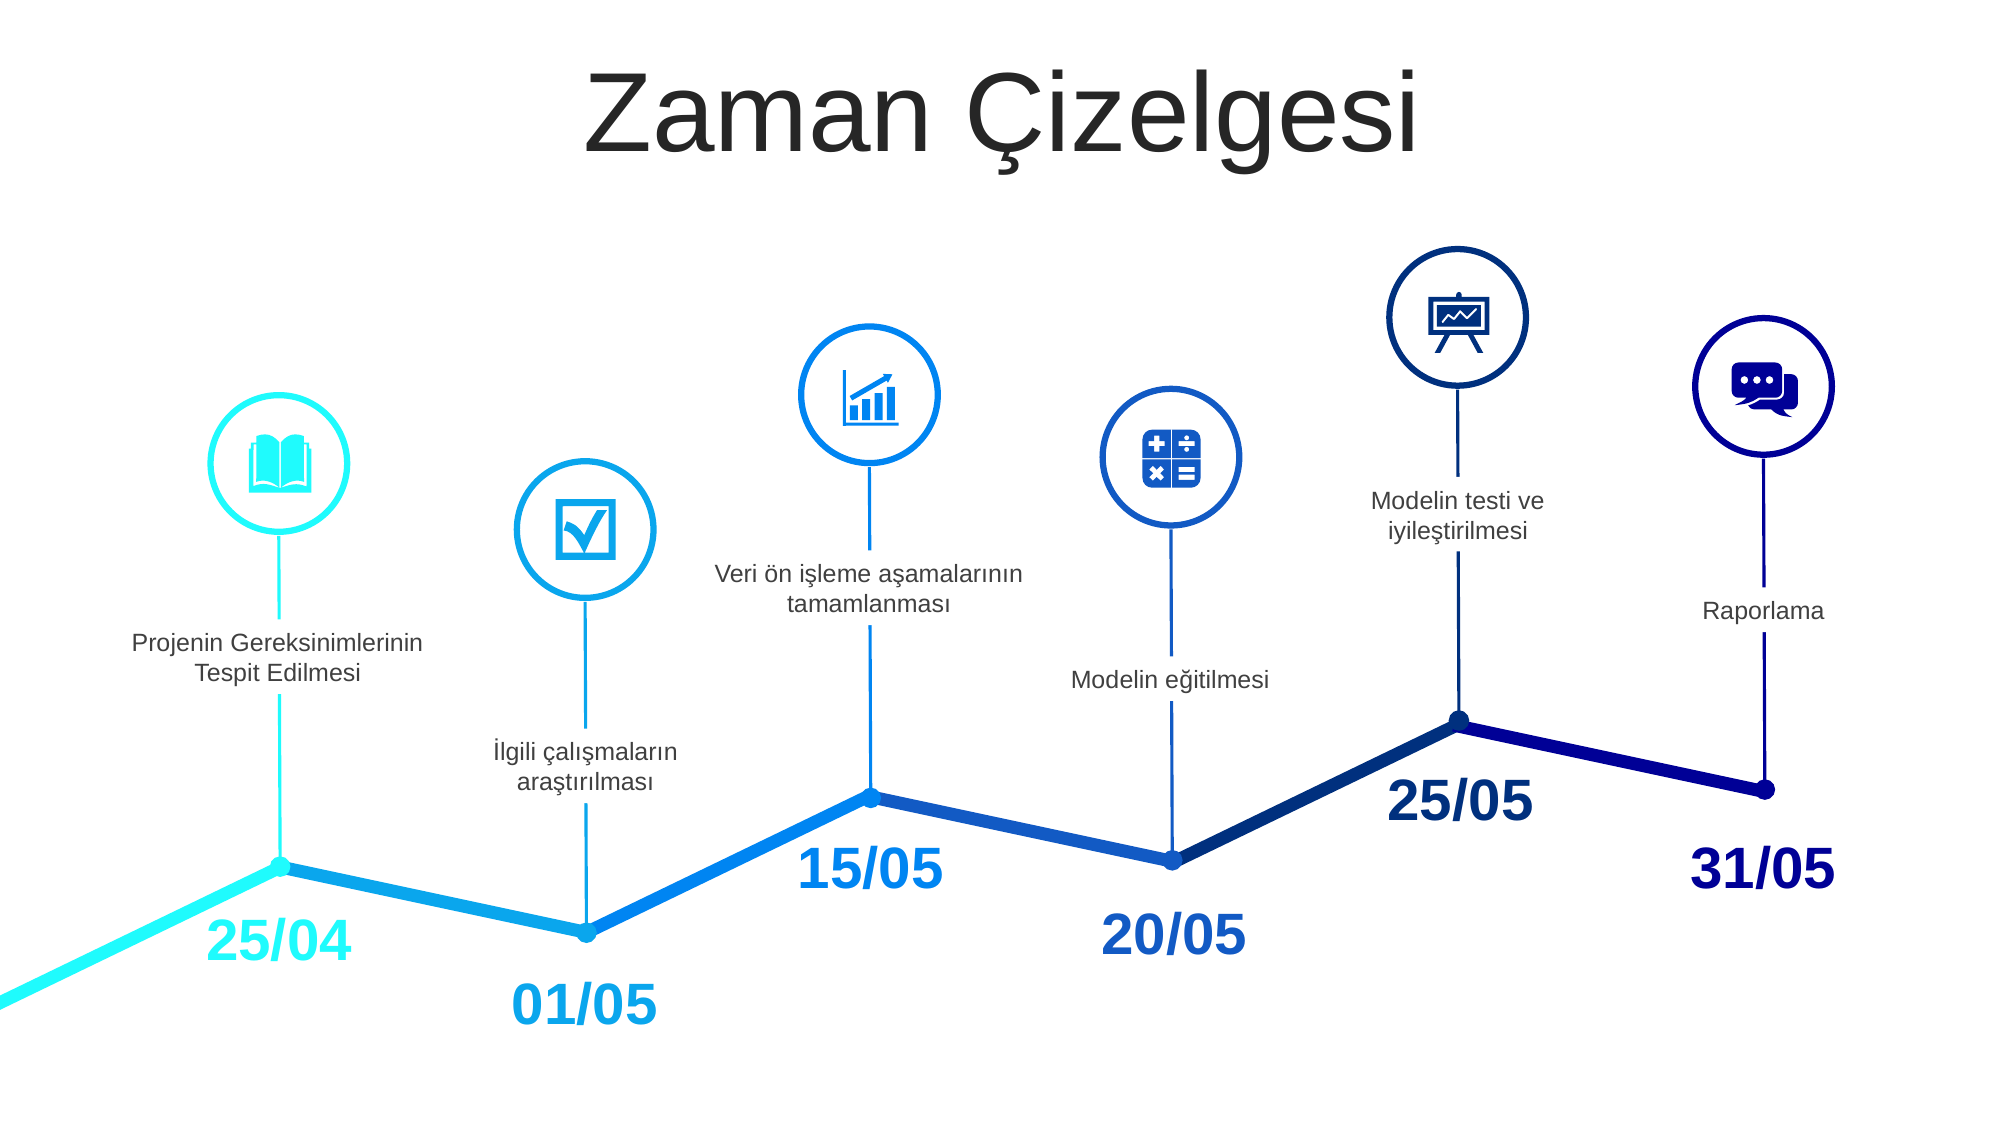

Zaman Çizelgesi

Modelin testi ve iyileştirilmesi

Veri ön işleme aşamalarının tamamlanması
Raporlama
Projenin Gereksinimlerinin Tespit Edilmesi
Modelin eğitilmesi
İlgili çalışmaların araştırılması

25/05

15/05
31/05

20/05

25/04

01/05